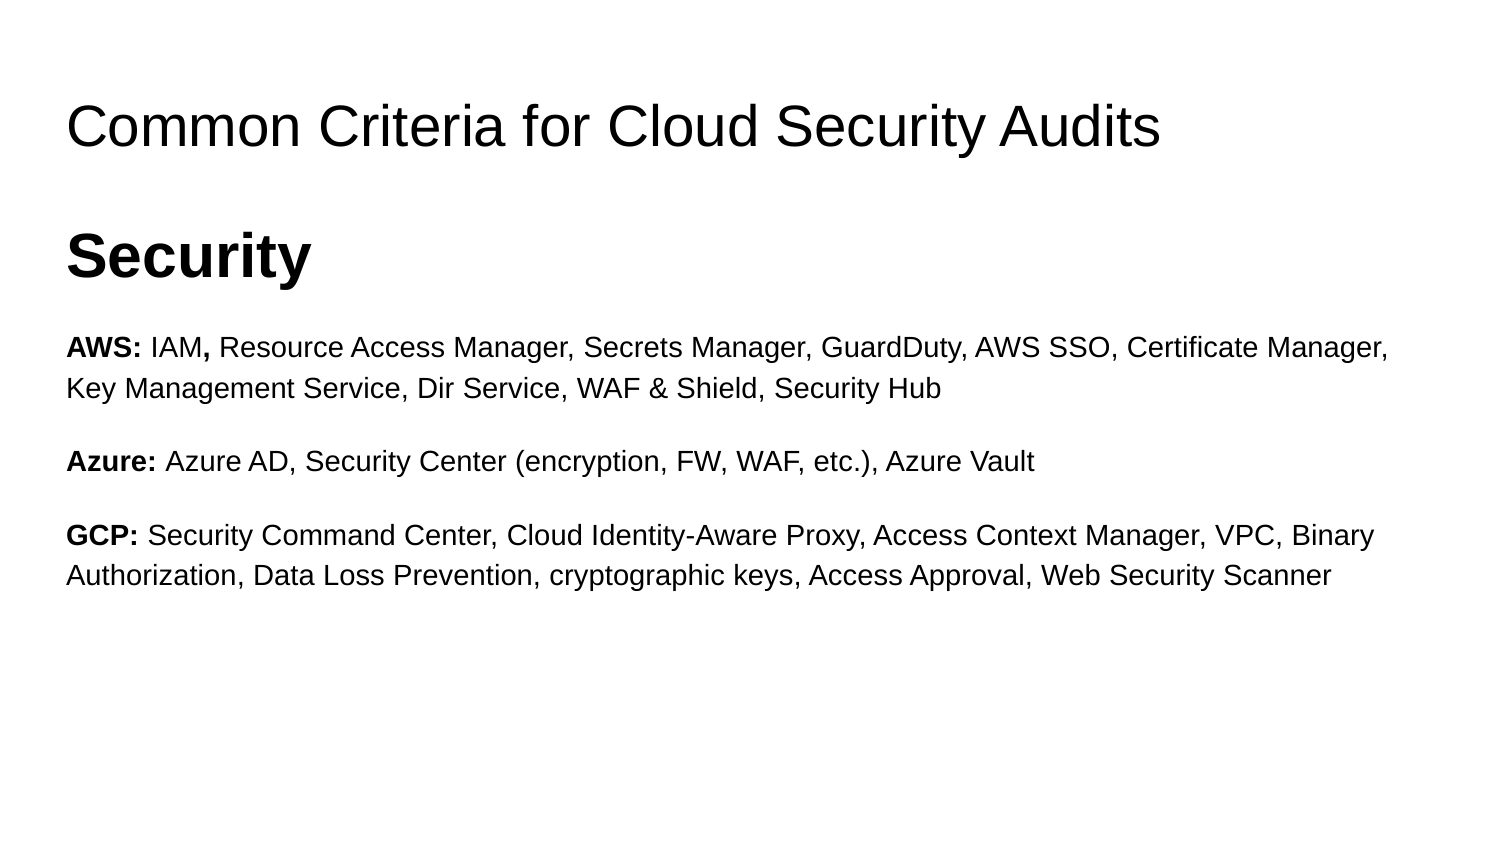

# Common Criteria for Cloud Security Audits
Security
AWS: IAM, Resource Access Manager, Secrets Manager, GuardDuty, AWS SSO, Certificate Manager, Key Management Service, Dir Service, WAF & Shield, Security Hub
Azure: Azure AD, Security Center (encryption, FW, WAF, etc.), Azure Vault
GCP: Security Command Center, Cloud Identity-Aware Proxy, Access Context Manager, VPC, Binary   Authorization, Data Loss Prevention, cryptographic keys, Access Approval, Web Security Scanner